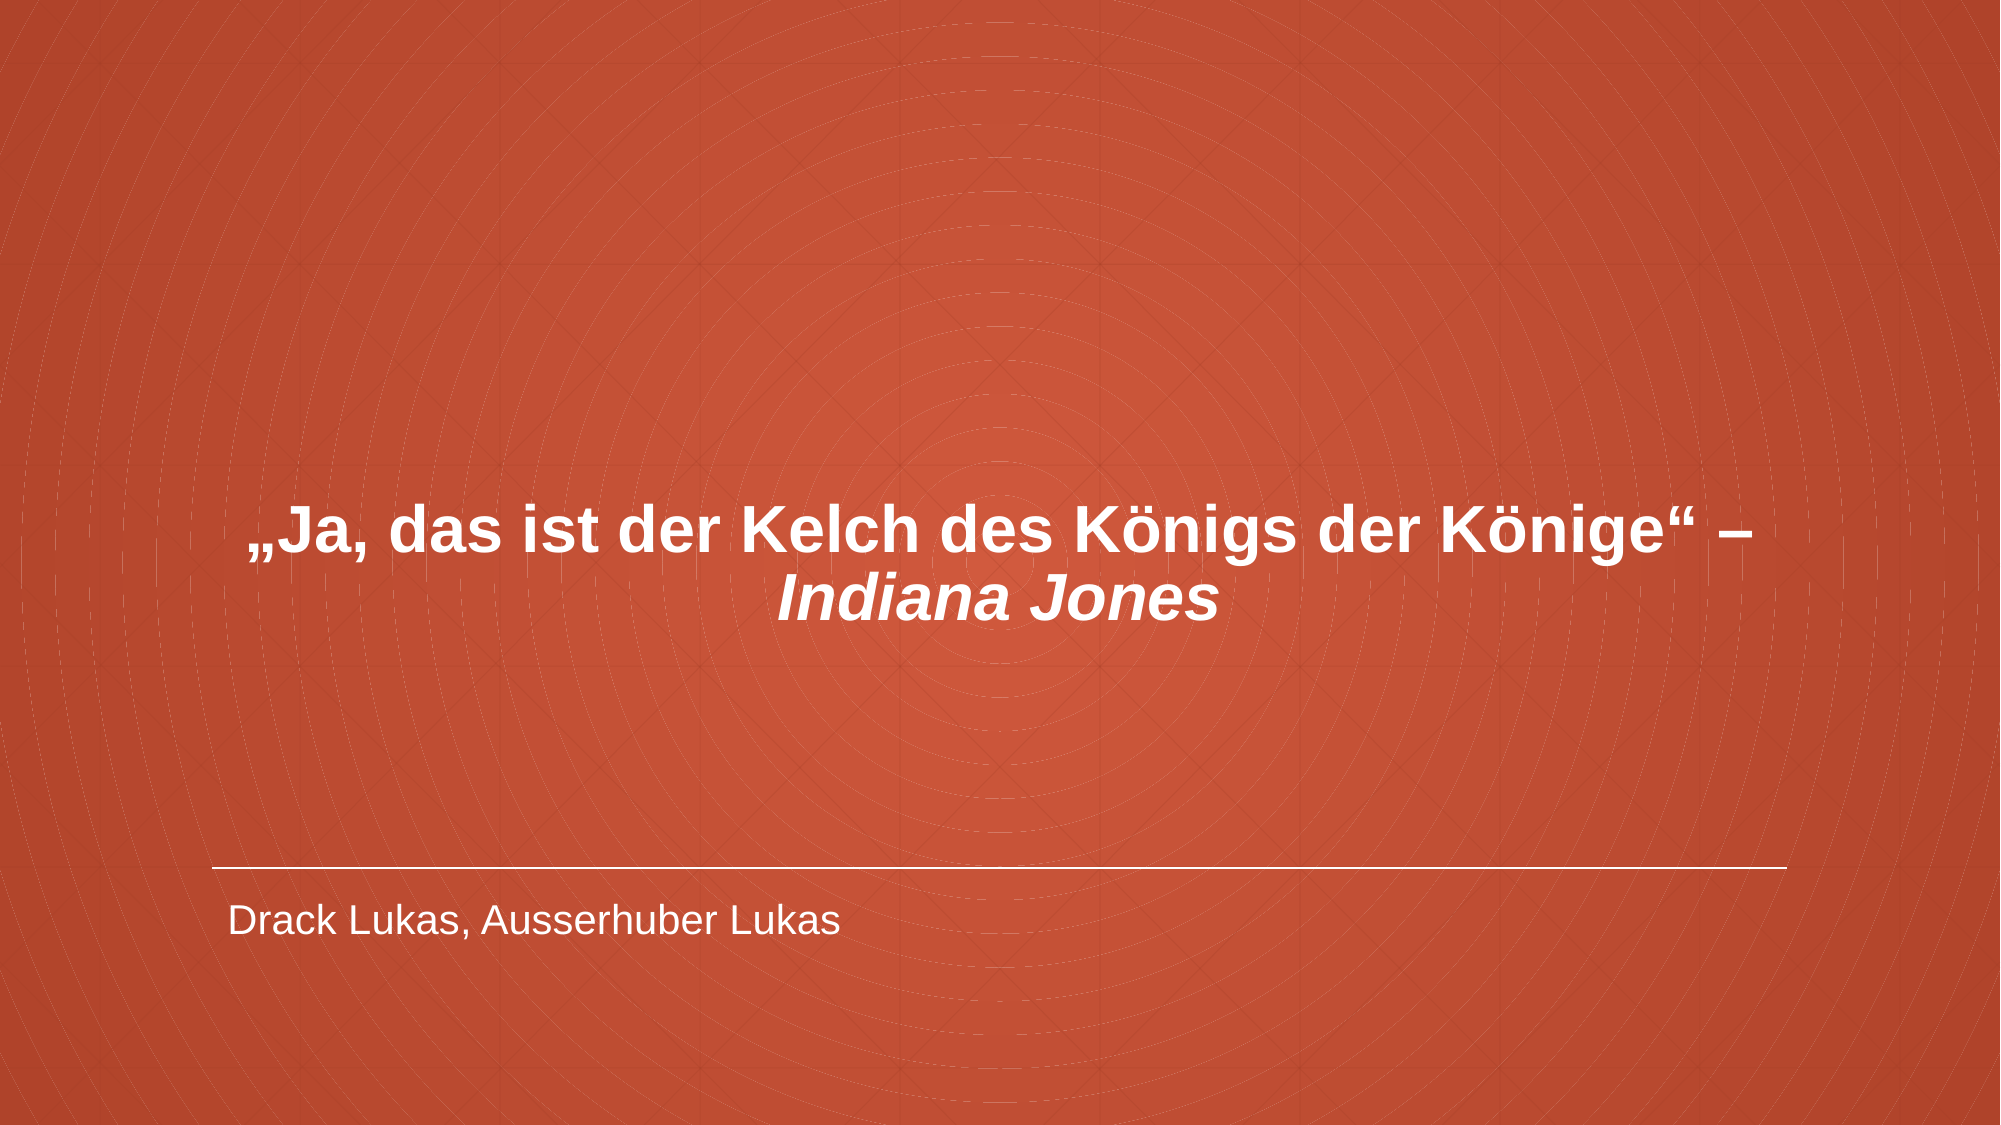

# „Ja, das ist der Kelch des Königs der Könige“ – Indiana Jones
Drack Lukas, Ausserhuber Lukas